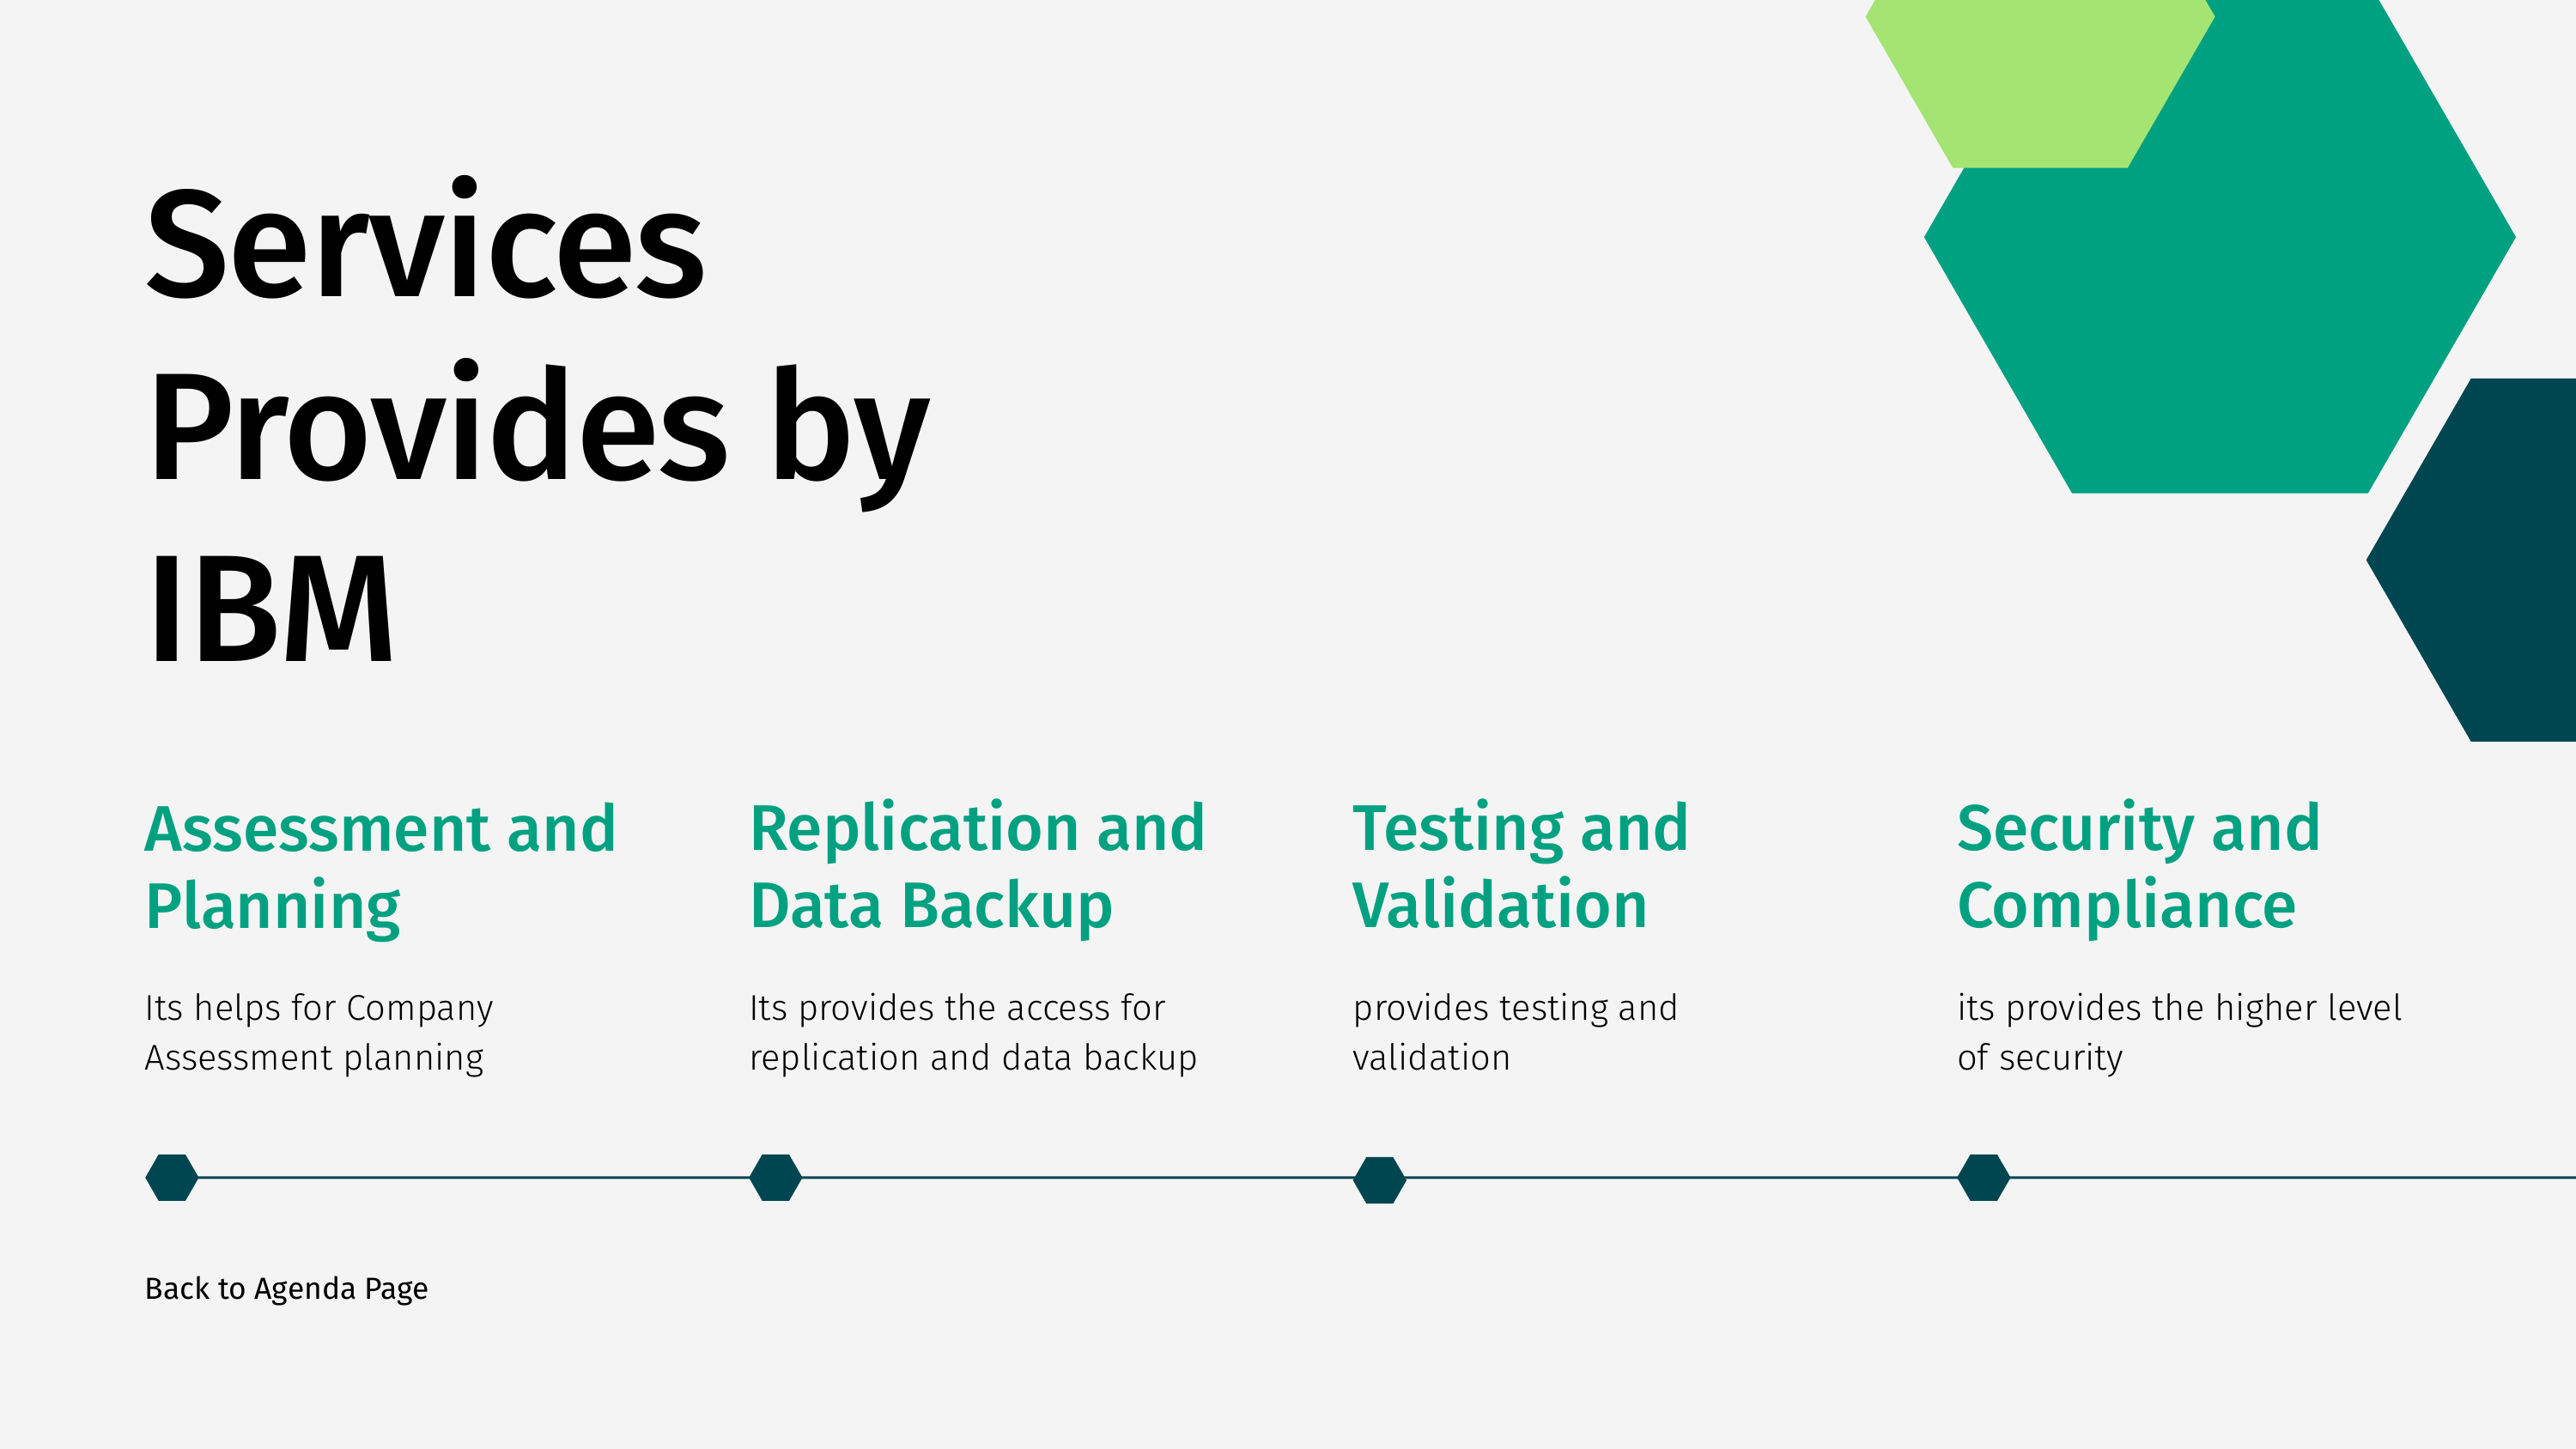

Services Provides by IBM

Replication and Data Backup
Its provides the access for replication and data backup
Testing and Validation
provides testing and validation
Security and Compliance
its provides the higher level of security
Assessment and Planning
Its helps for Company Assessment planning

Back to Agenda Page